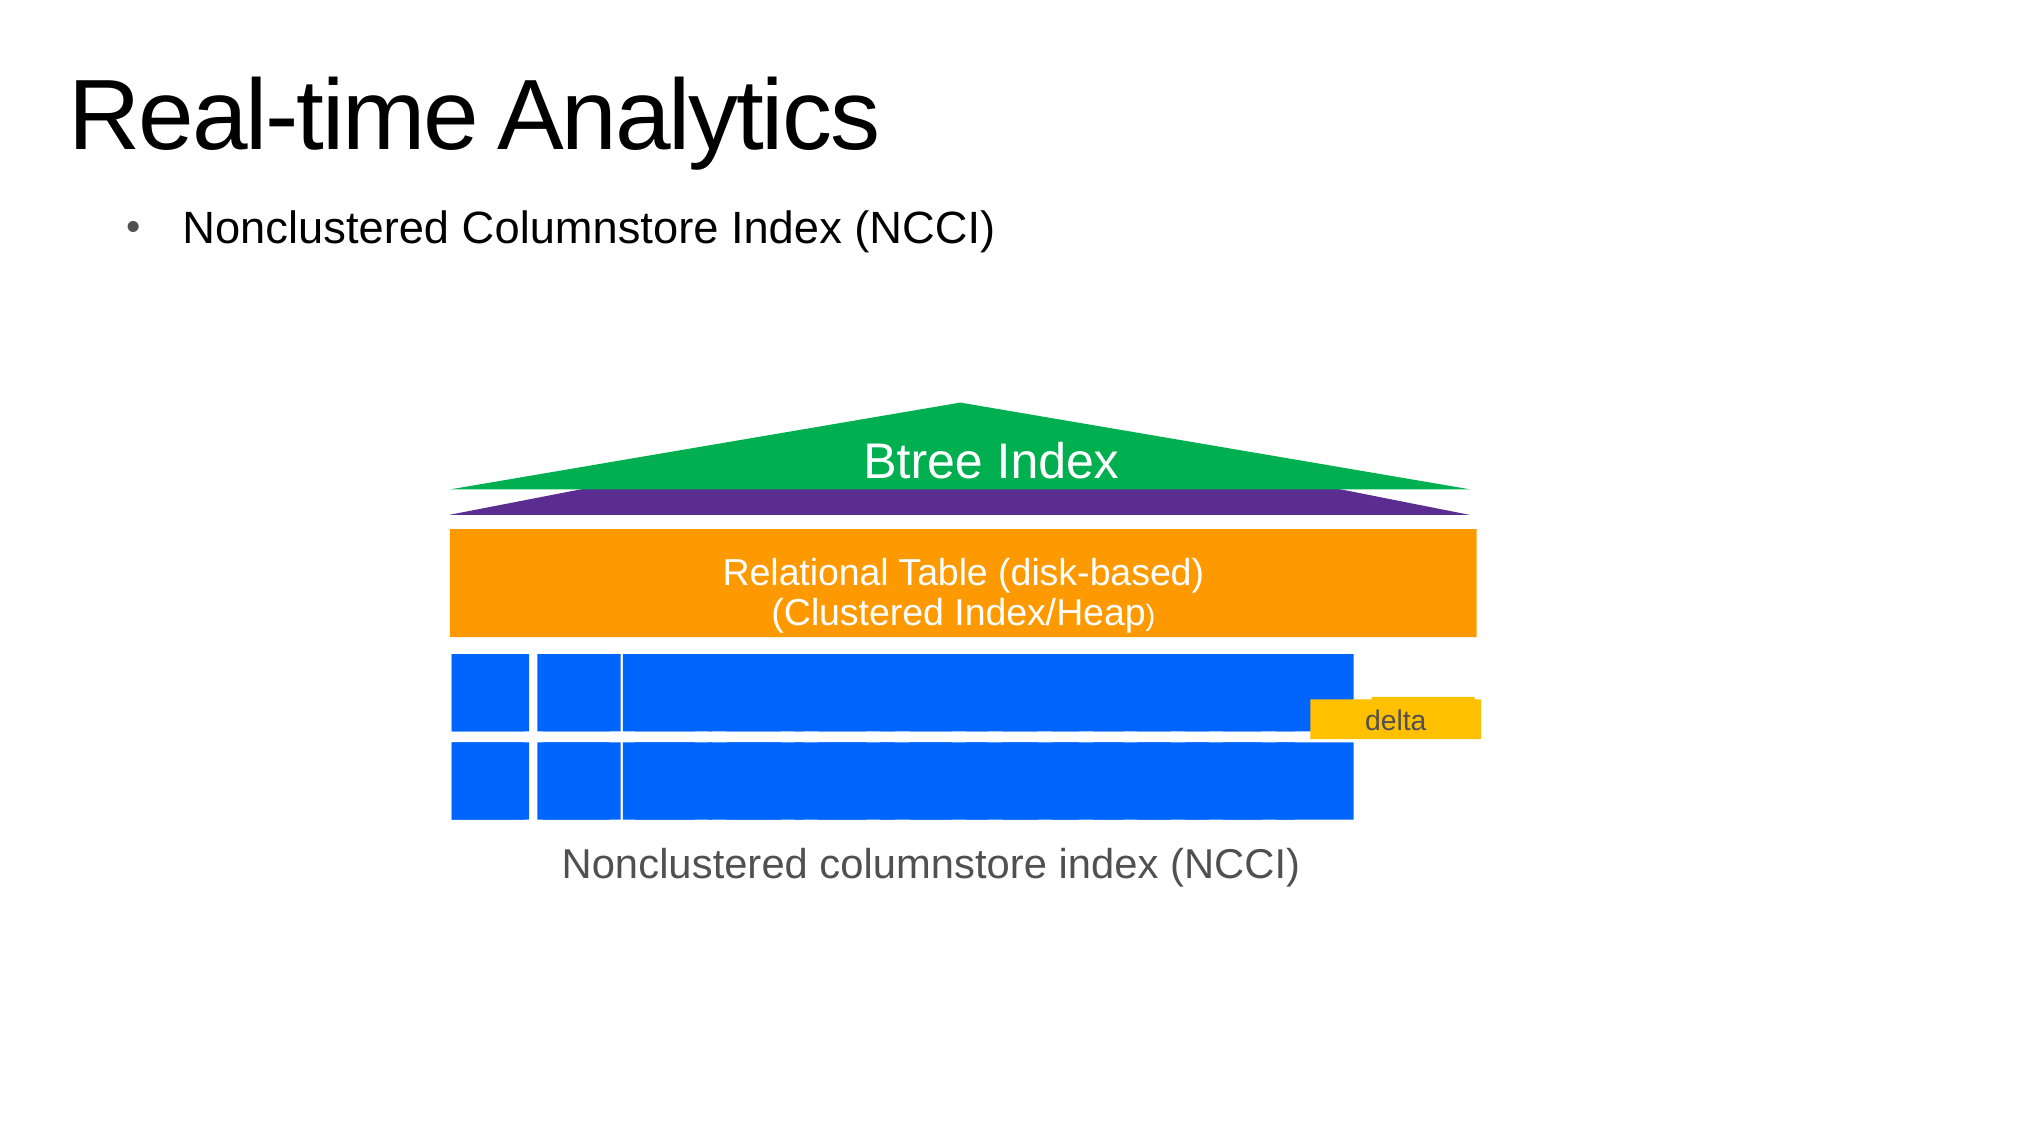

# Real-time Analytics
Nonclustered Columnstore Index (NCCI)

Btree Index
Relational Table (disk-based)
(Clustered Index/Heap)

delta

delta
Nonclustered columnstore index (NCCI)